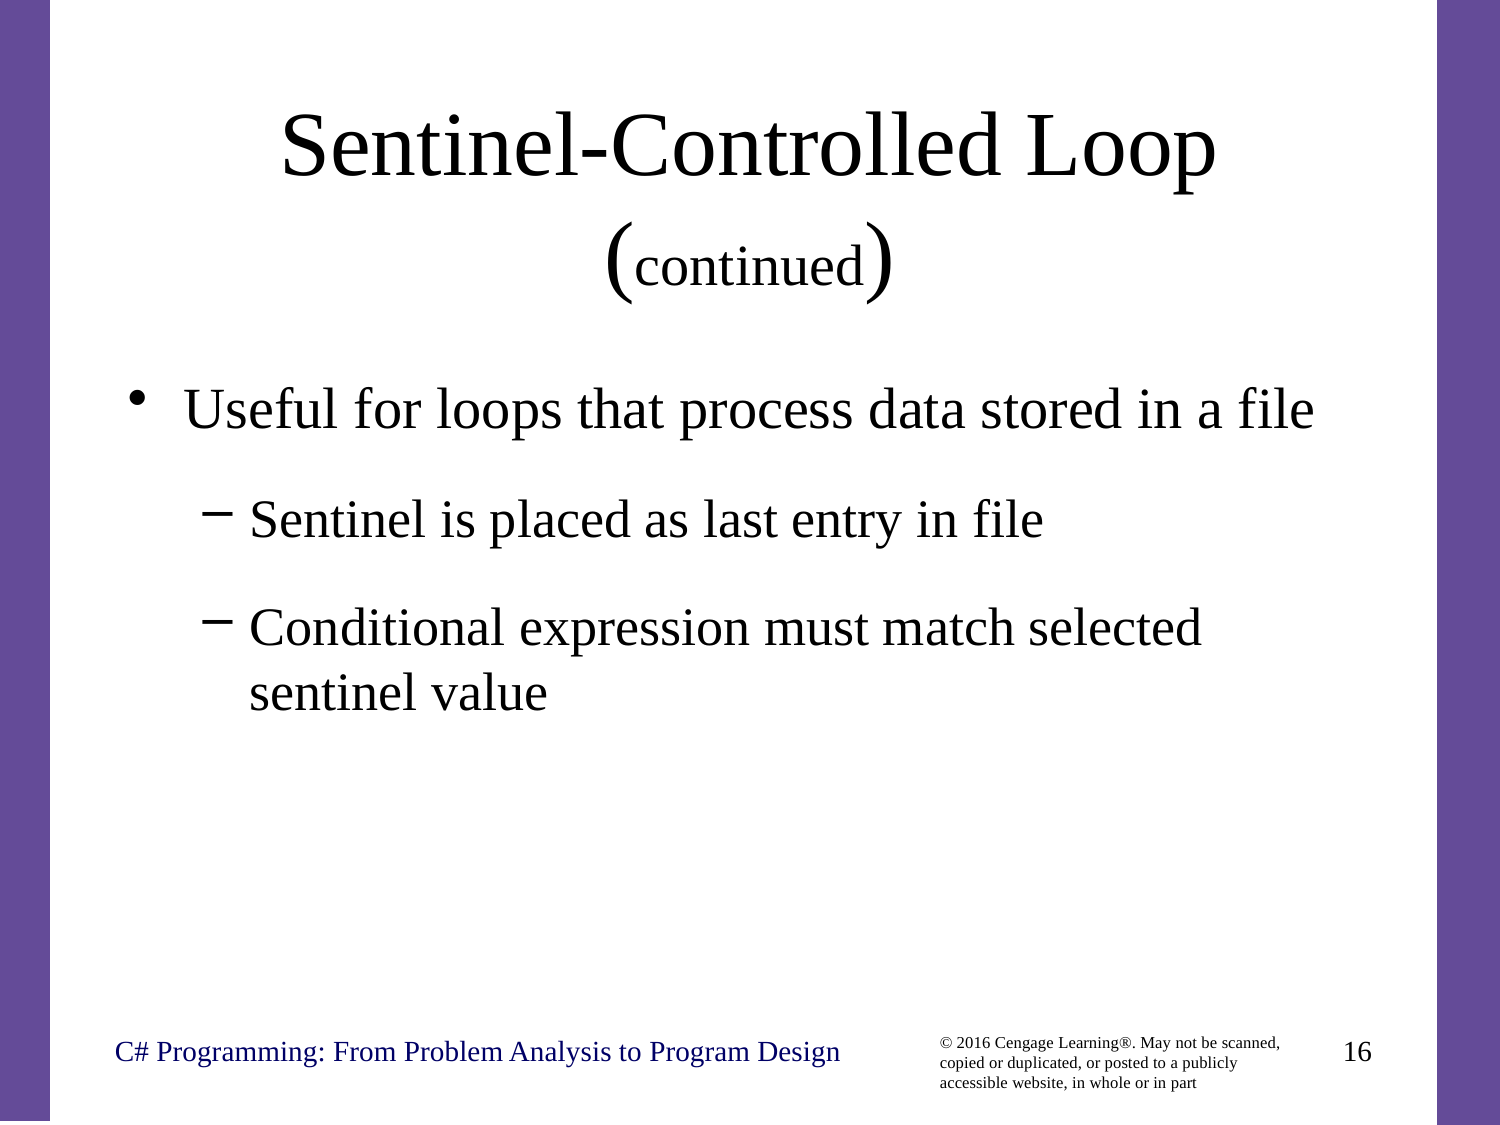

# Sentinel-Controlled Loop (continued)
Useful for loops that process data stored in a file
Sentinel is placed as last entry in file
Conditional expression must match selected sentinel value
C# Programming: From Problem Analysis to Program Design

16